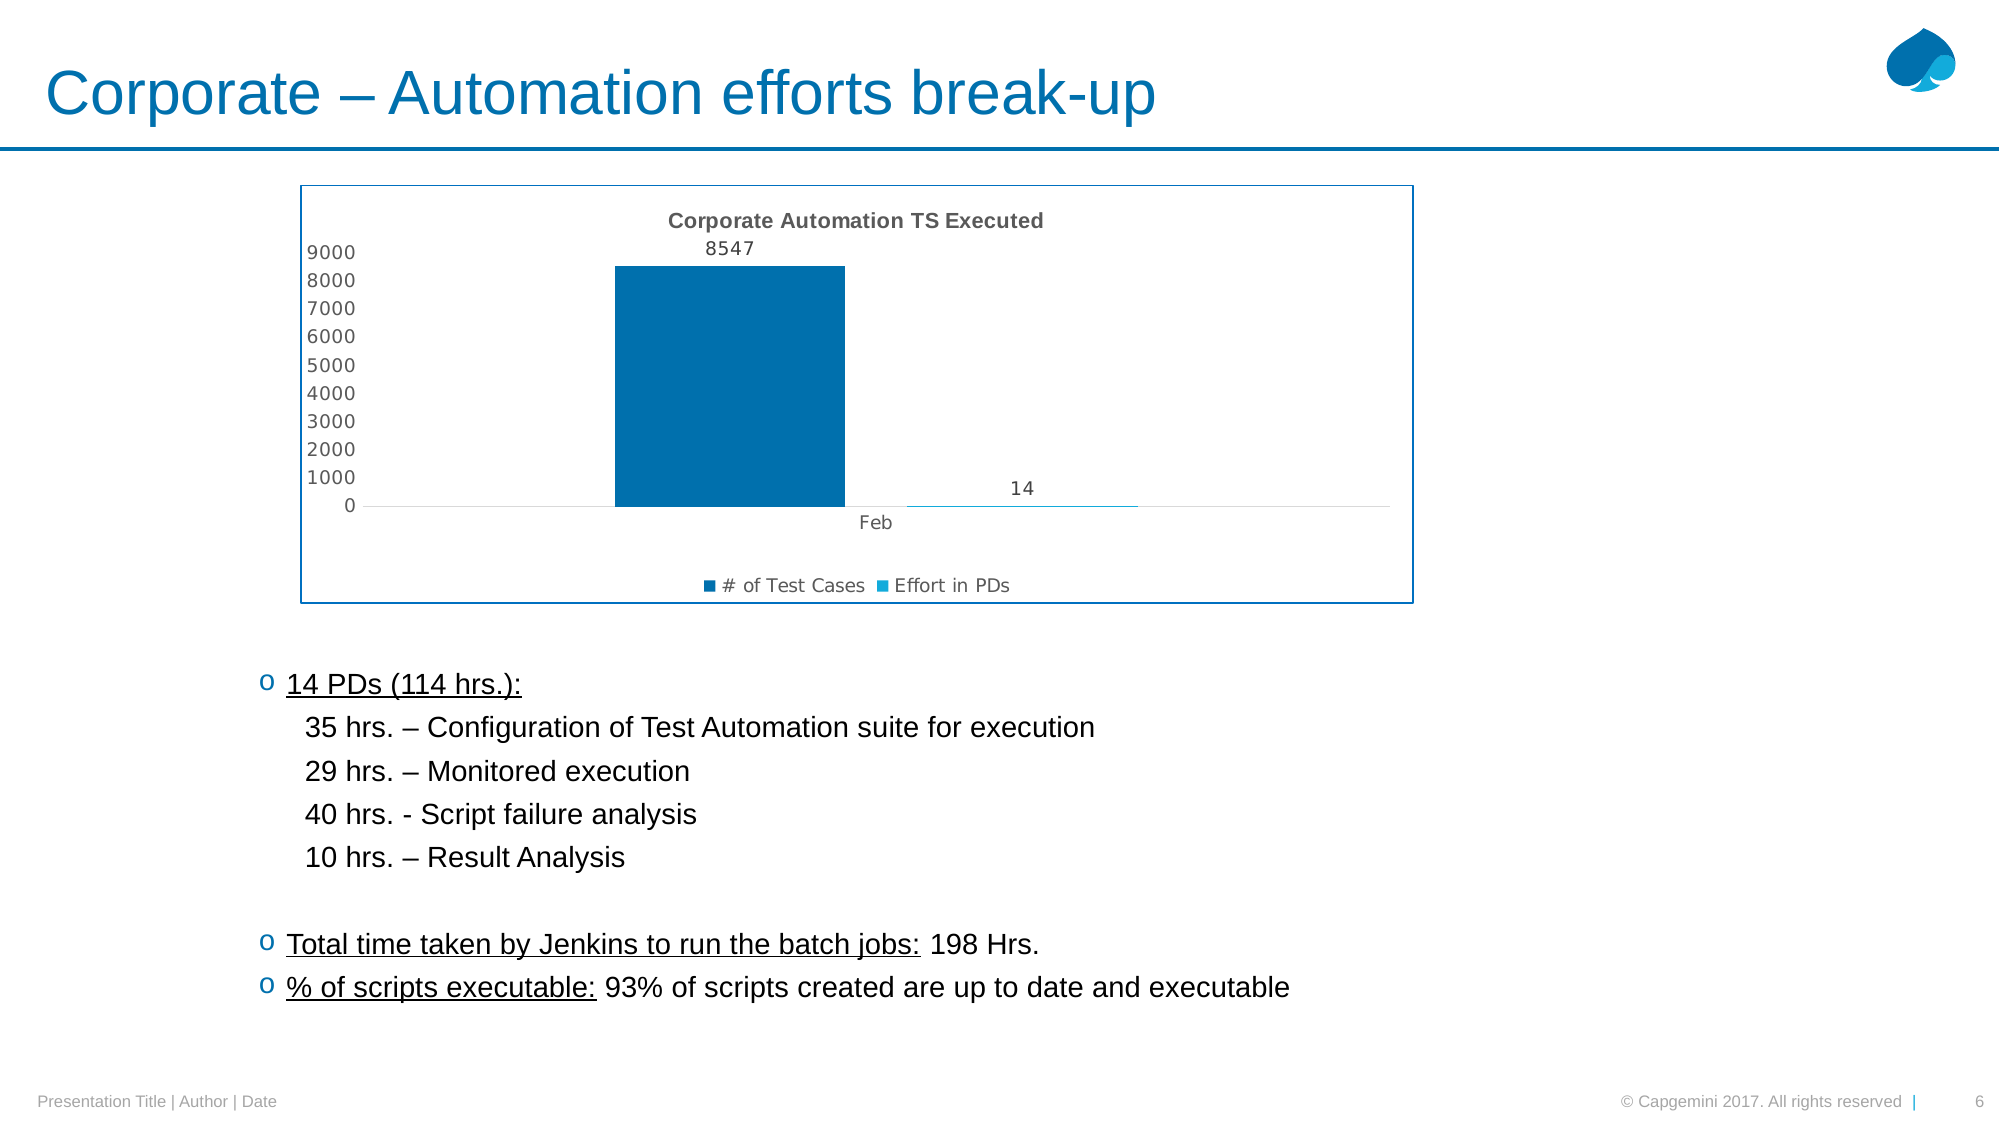

# Corporate – Automation efforts break-up

### Chart: Corporate Automation TS Executed

| Category | # of Test Cases | Effort in PDs |
|---|---|---|
| Feb | 8547.0 | 14.2 |
14 PDs (114 hrs.):
35 hrs. – Configuration of Test Automation suite for execution
29 hrs. – Monitored execution
40 hrs. - Script failure analysis
10 hrs. – Result Analysis

Total time taken by Jenkins to run the batch jobs: 198 Hrs.
% of scripts executable: 93% of scripts created are up to date and executable